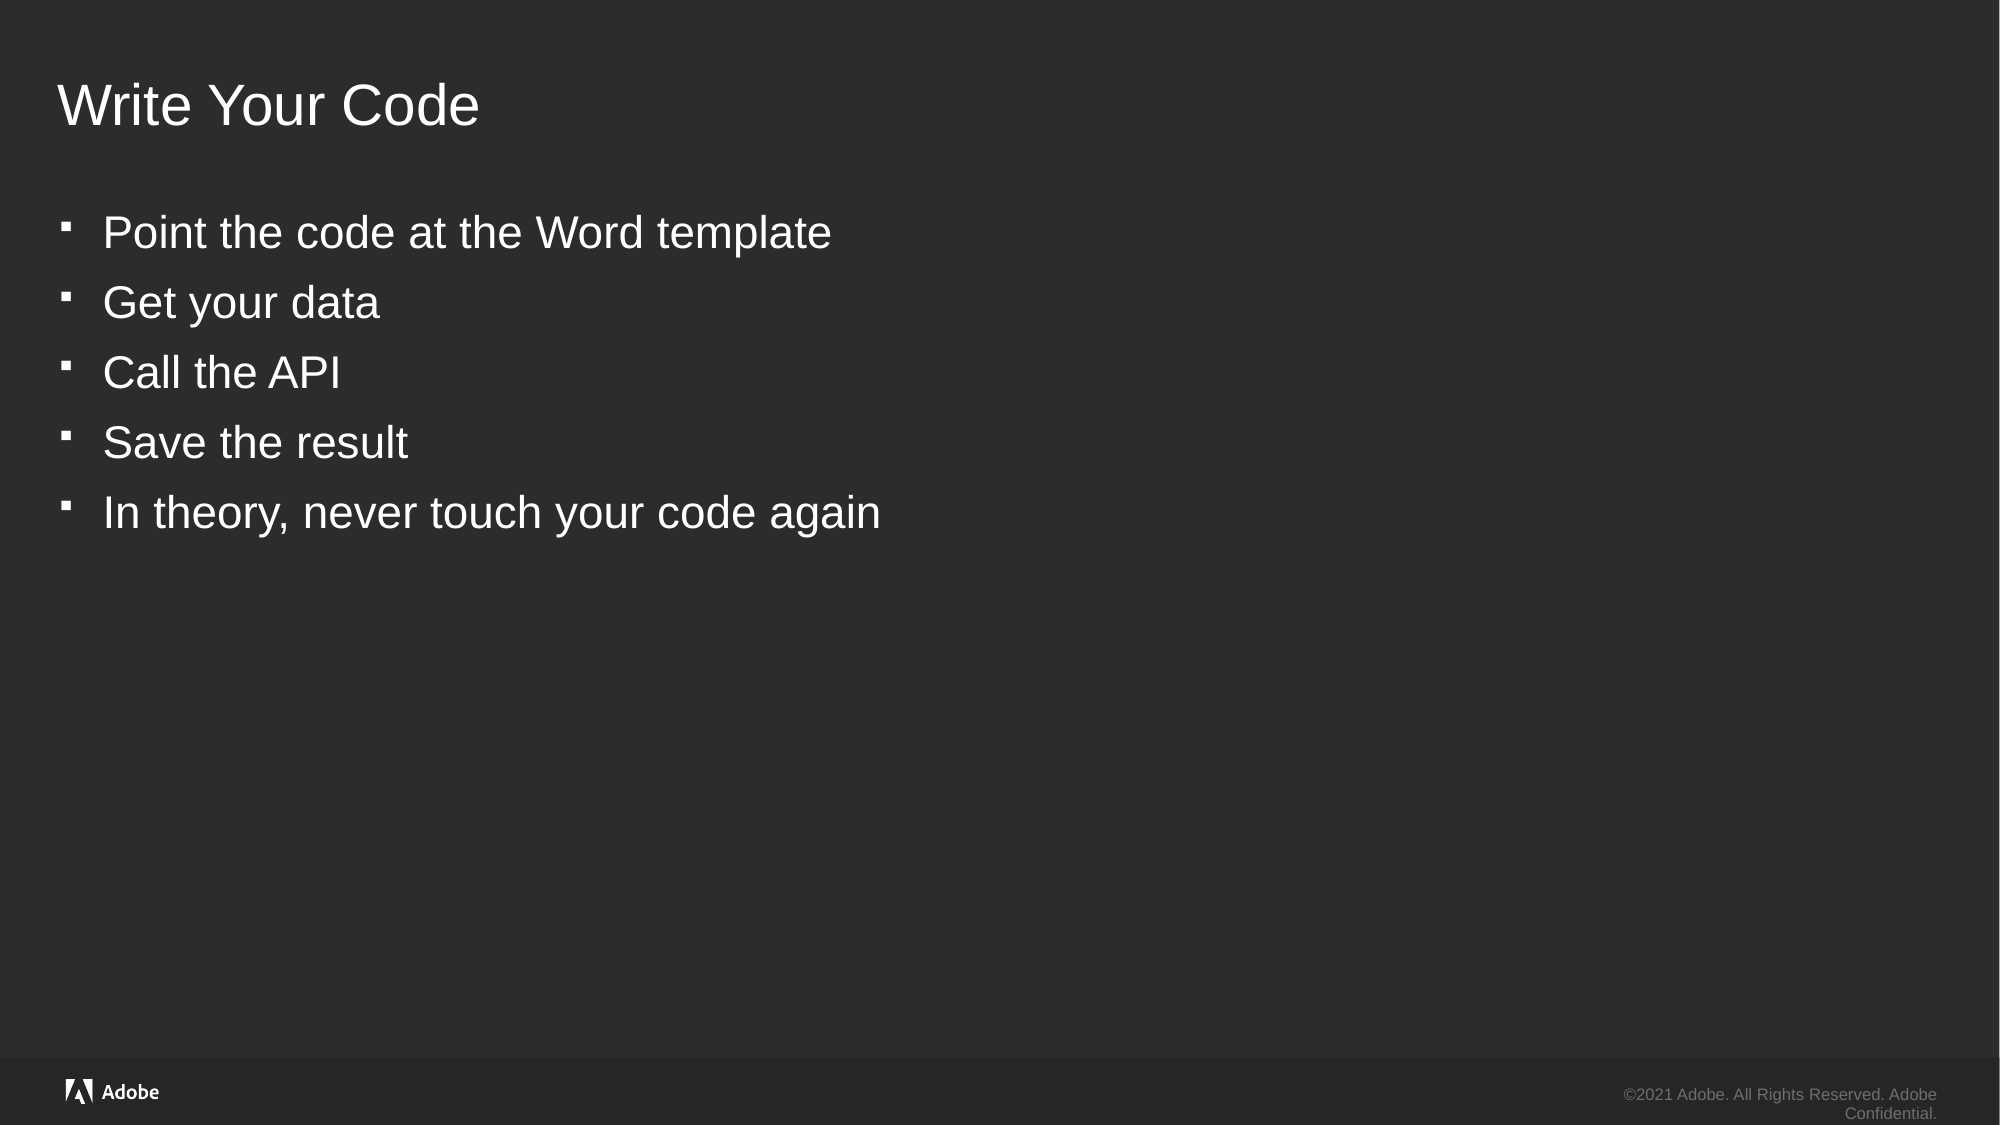

# Write Your Code
Point the code at the Word template
Get your data
Call the API
Save the result
In theory, never touch your code again